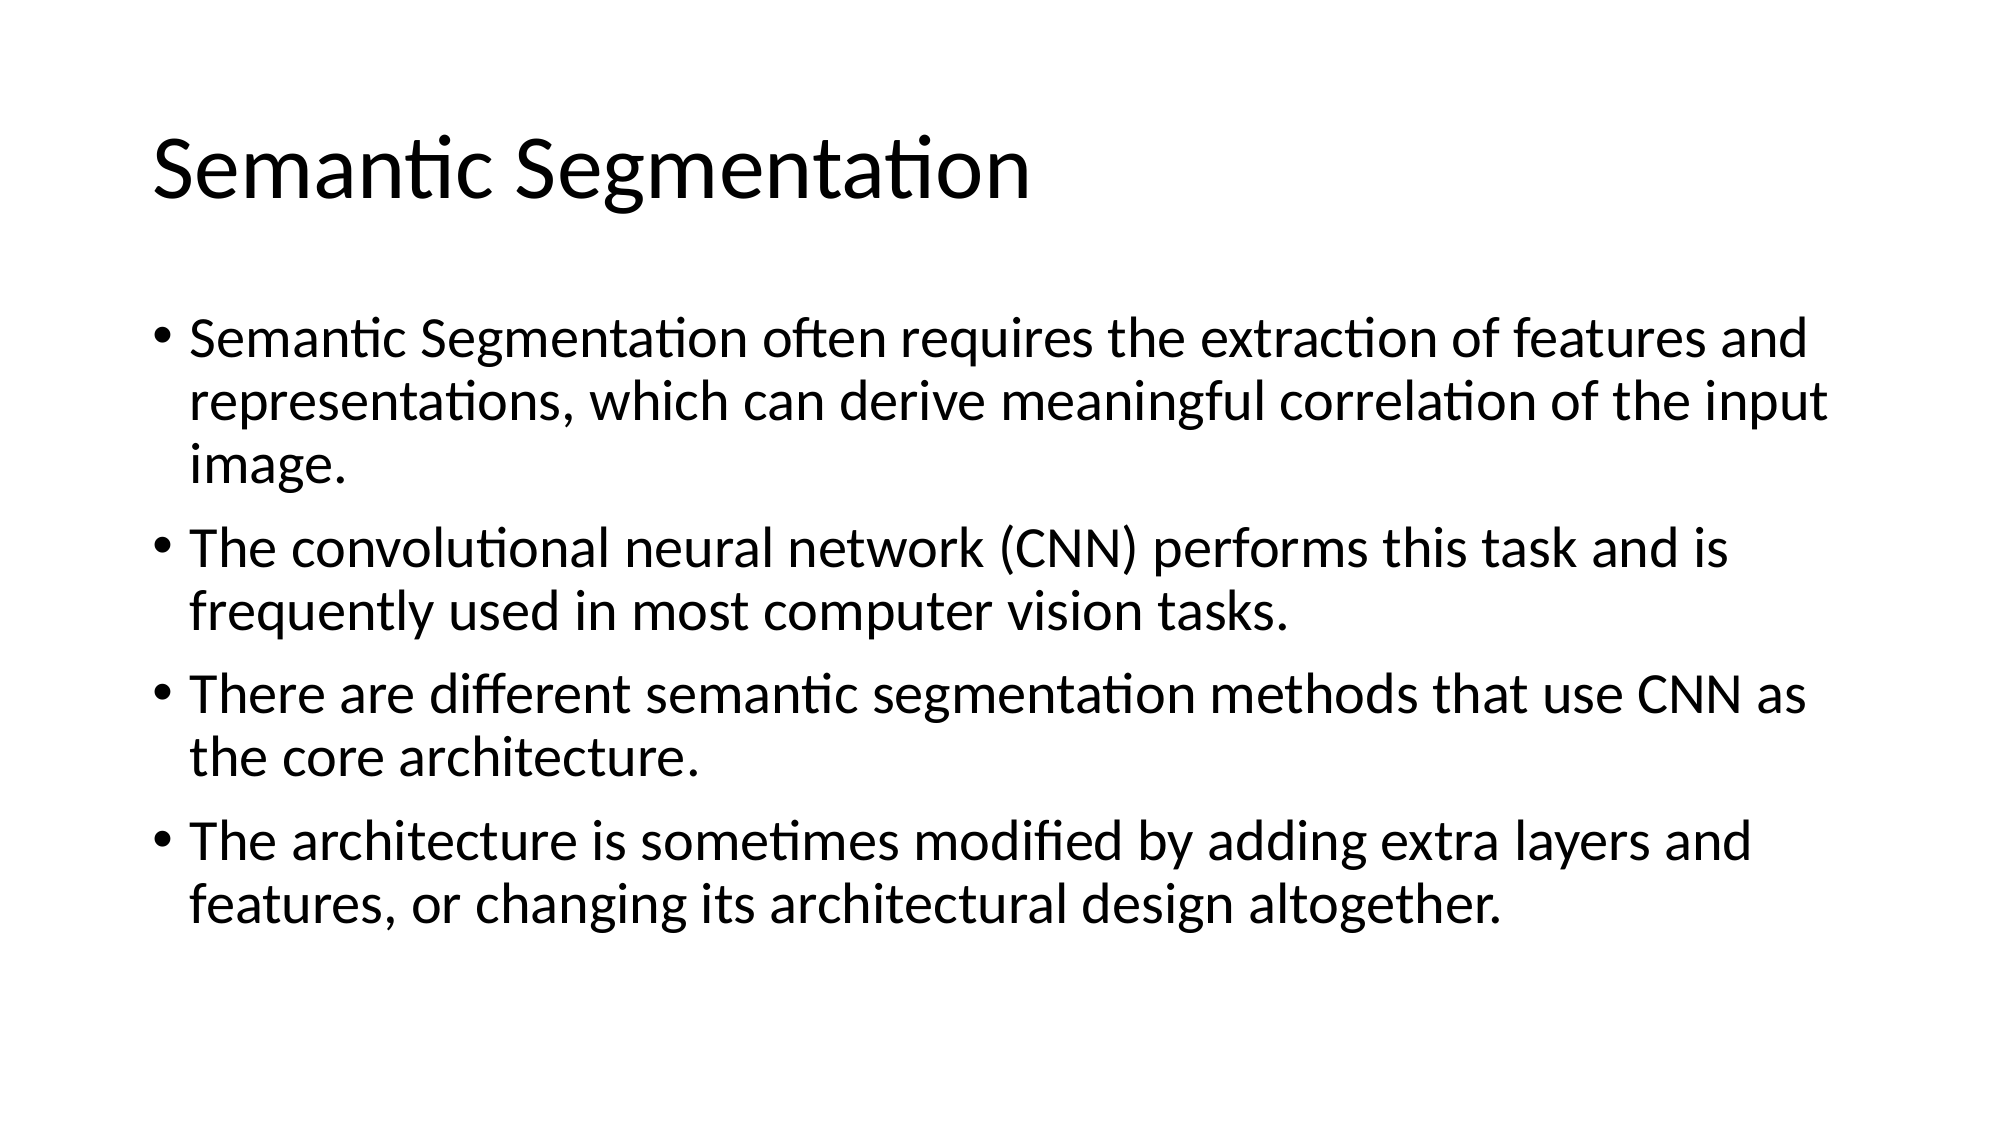

# Semantic Segmentation
Semantic Segmentation often requires the extraction of features and representations, which can derive meaningful correlation of the input image.
The convolutional neural network (CNN) performs this task and is frequently used in most computer vision tasks.
There are different semantic segmentation methods that use CNN as the core architecture.
The architecture is sometimes modified by adding extra layers and features, or changing its architectural design altogether.